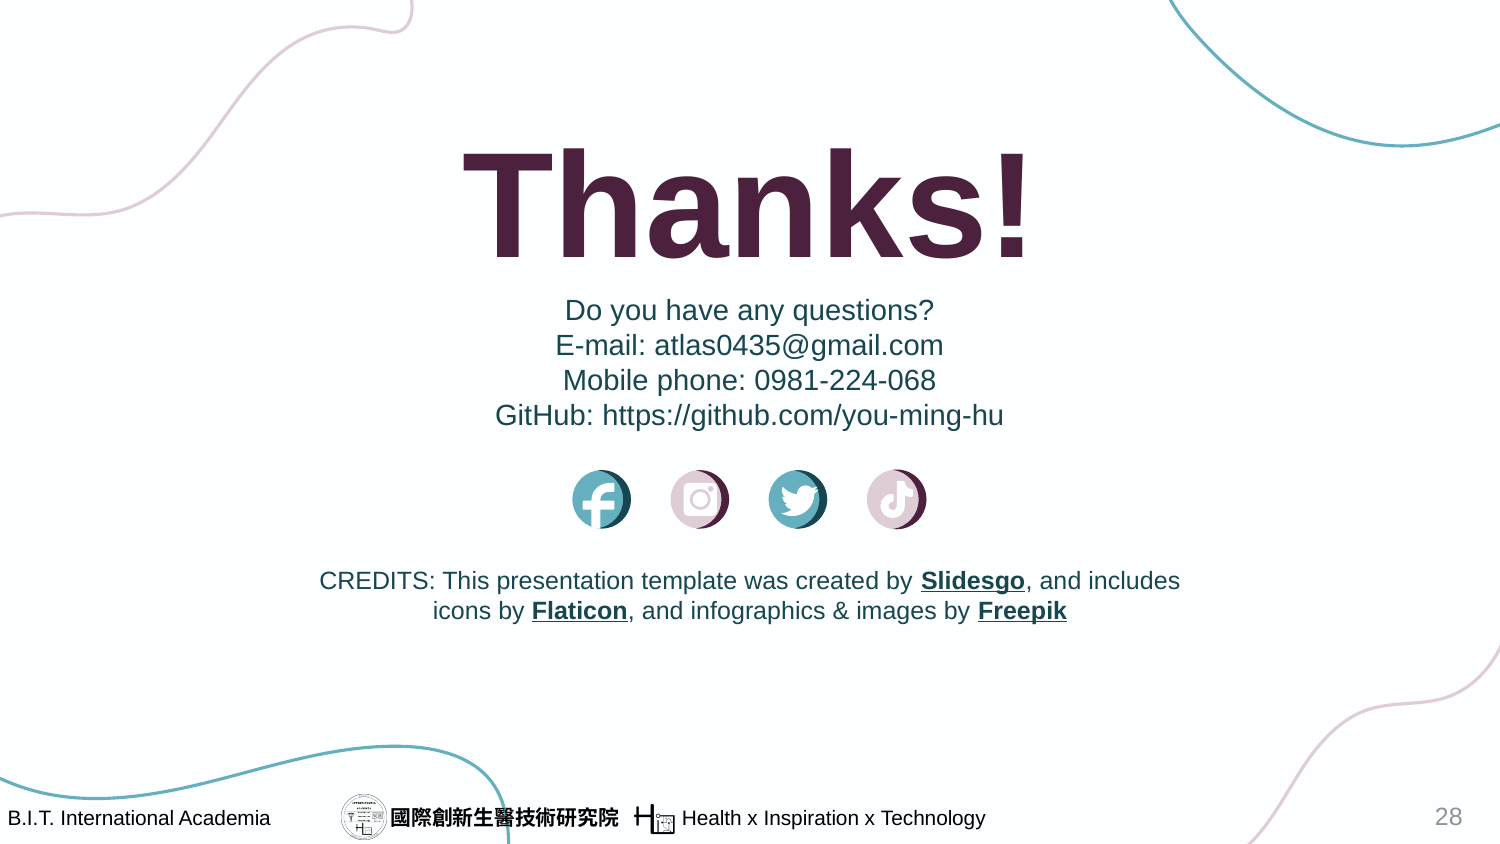

# Thanks!
Do you have any questions?
E-mail: atlas0435@gmail.com
Mobile phone: 0981-224-068
GitHub: https://github.com/you-ming-hu

28